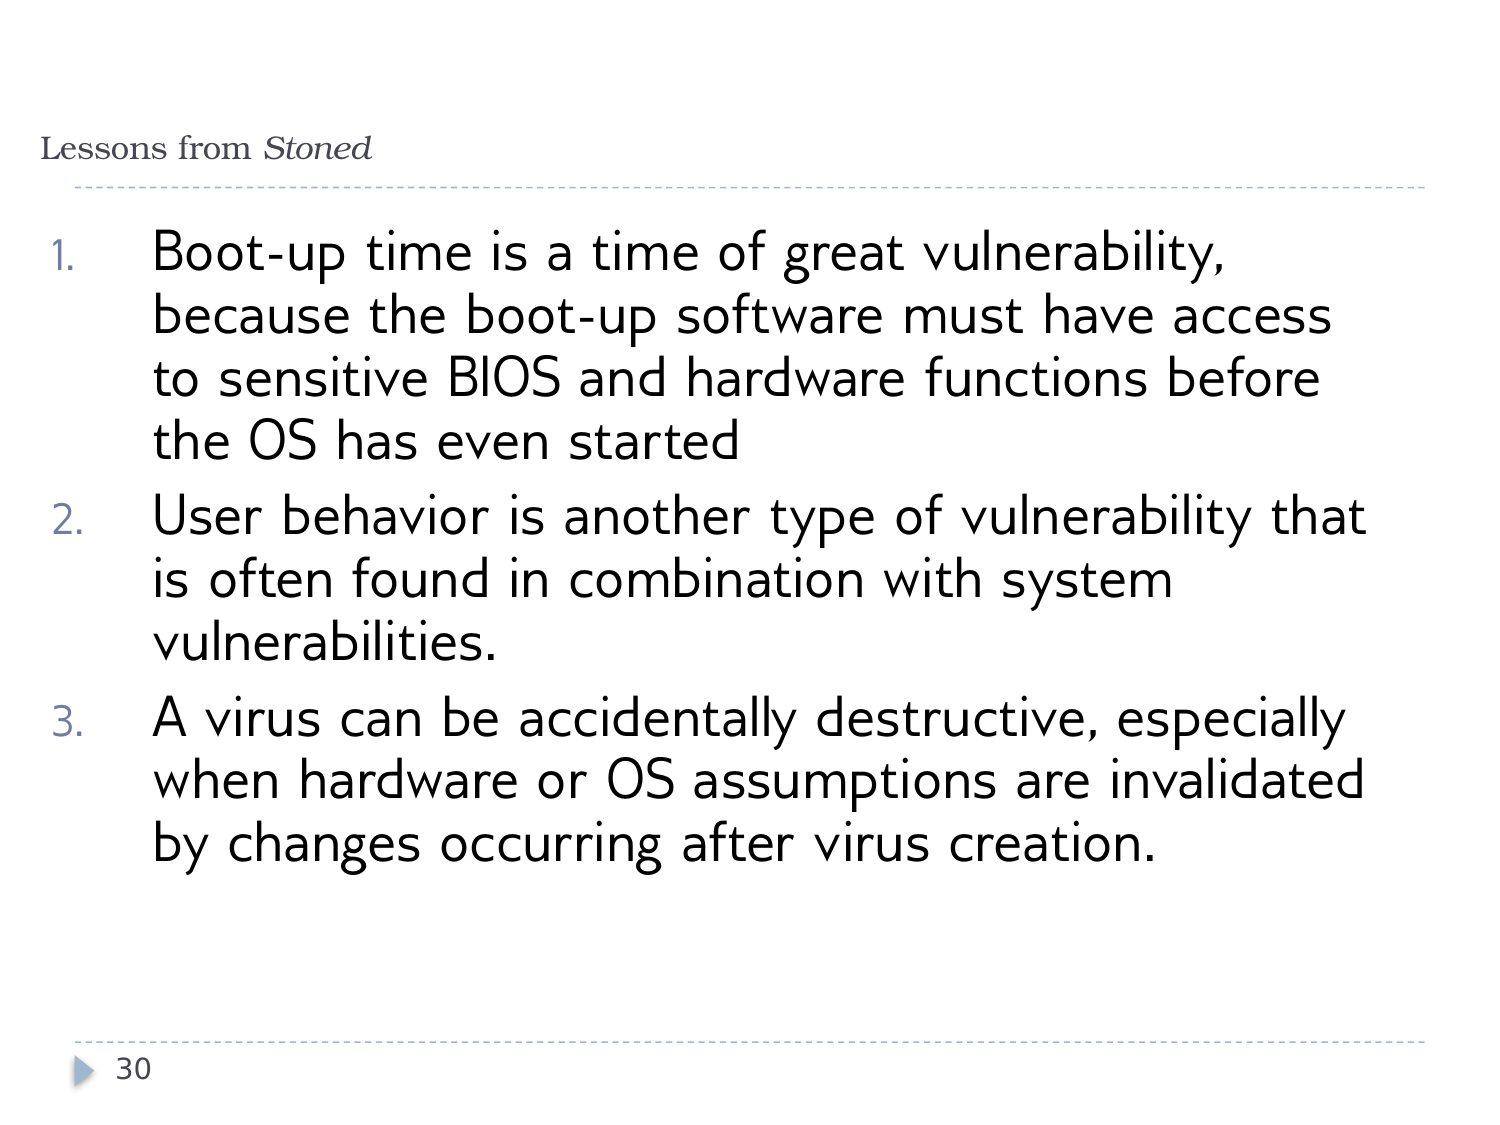

# Lessons from Stoned
Boot-up time is a time of great vulnerability, because the boot-up software must have access to sensitive BIOS and hardware functions before the OS has even started
User behavior is another type of vulnerability that is often found in combination with system vulnerabilities.
A virus can be accidentally destructive, especially when hardware or OS assumptions are invalidated by changes occurring after virus creation.
30